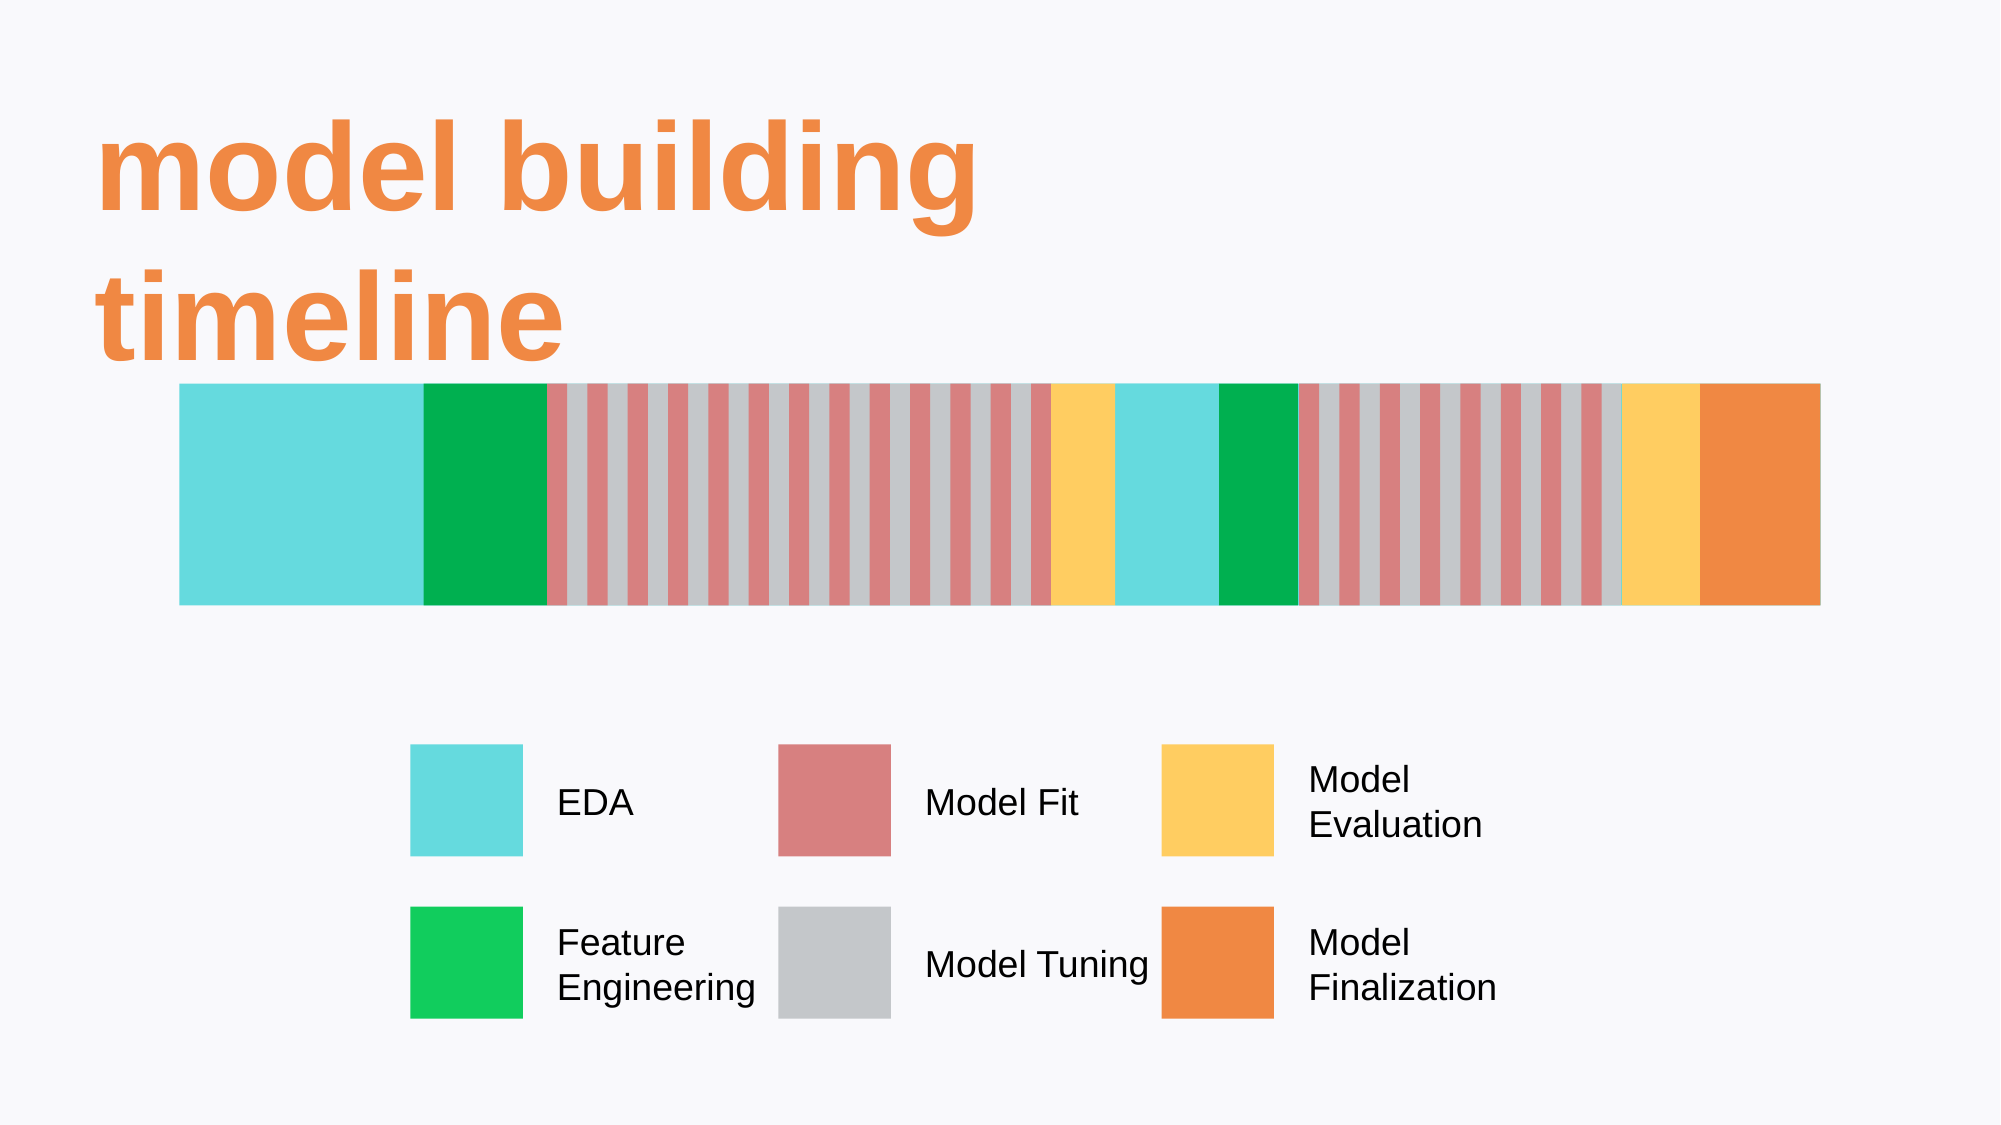

model building timeline

EDA
Model Fit
Model Evaluation

Feature Engineering
Model Finalization
Model Tuning